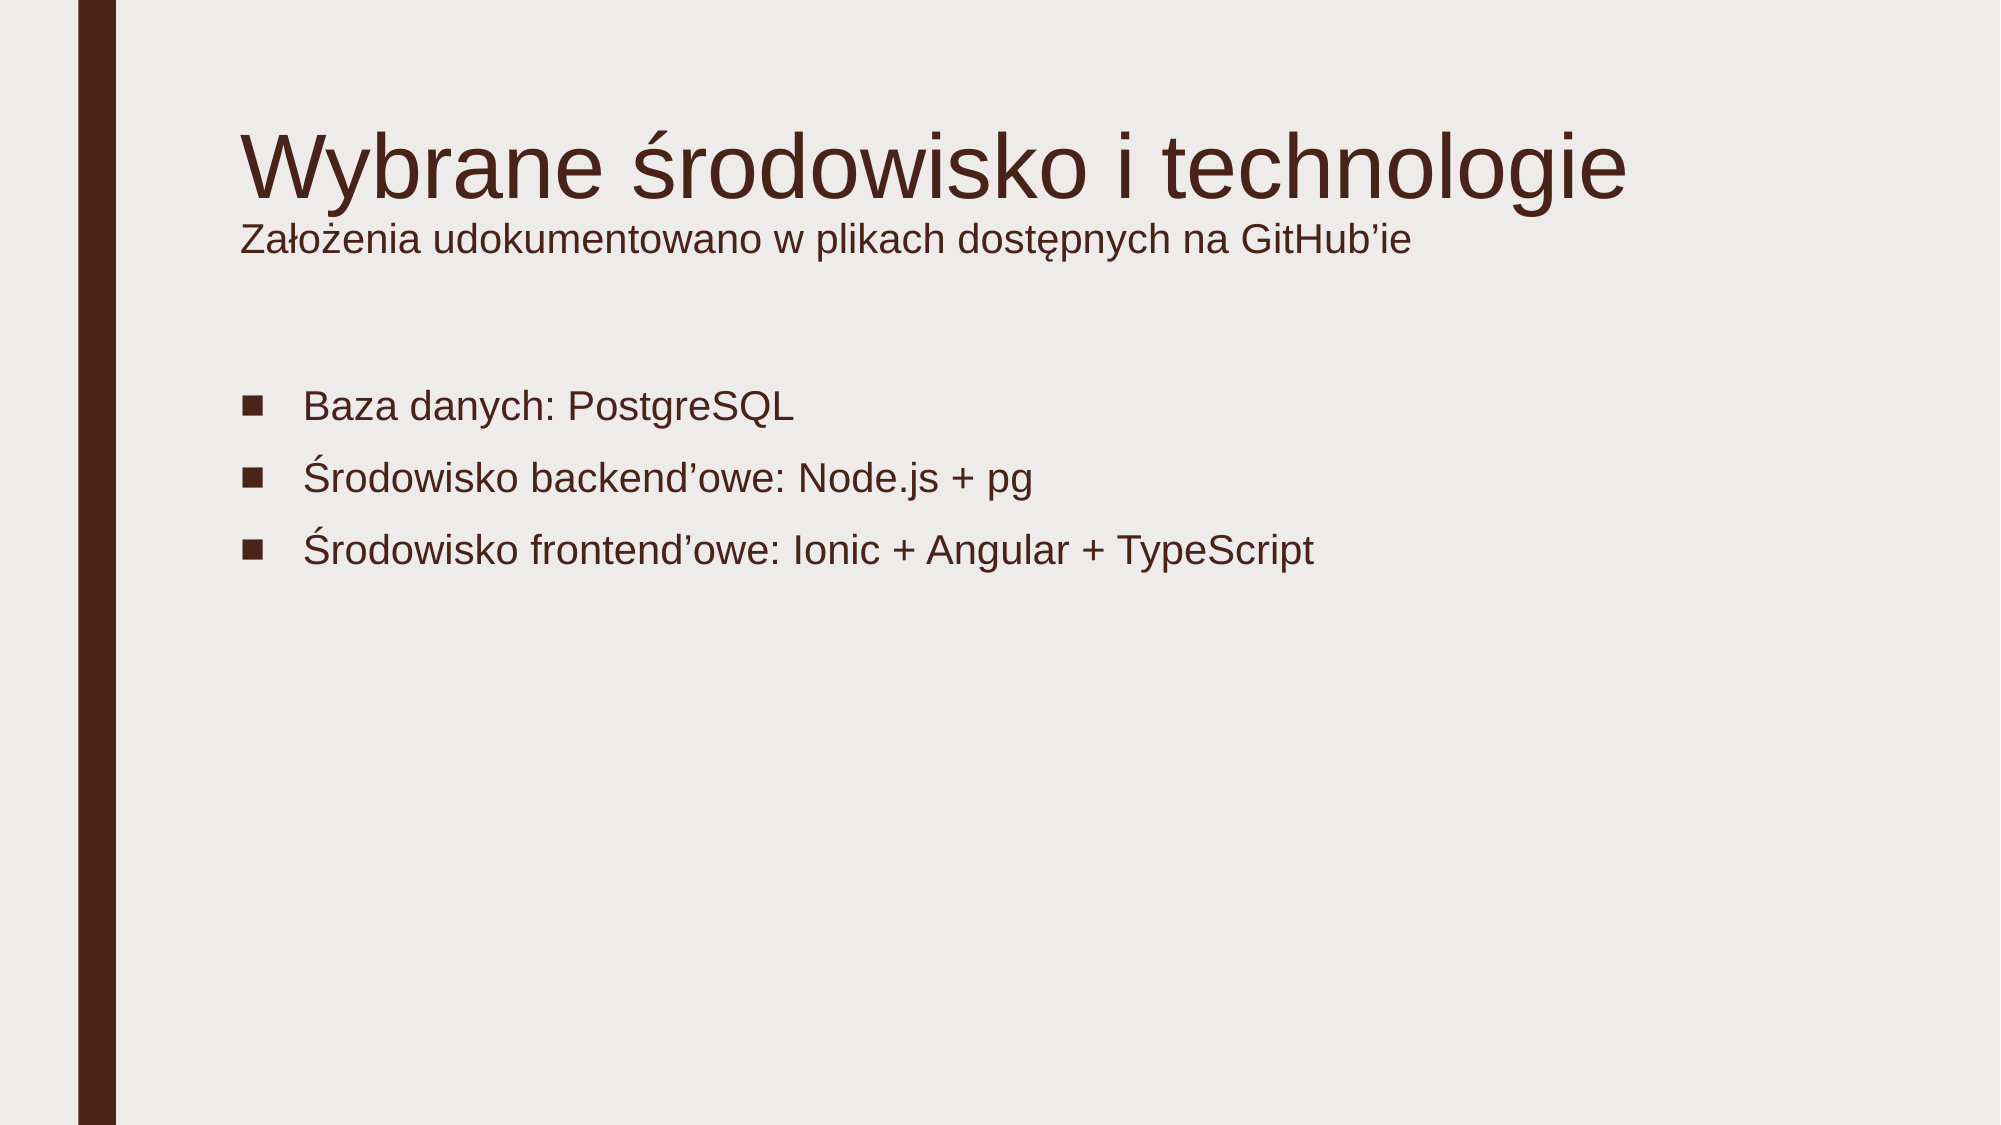

# Wybrane środowisko i technologie Założenia udokumentowano w plikach dostępnych na GitHub’ie
Baza danych: PostgreSQL
Środowisko backend’owe: Node.js + pg
Środowisko frontend’owe: Ionic + Angular + TypeScript